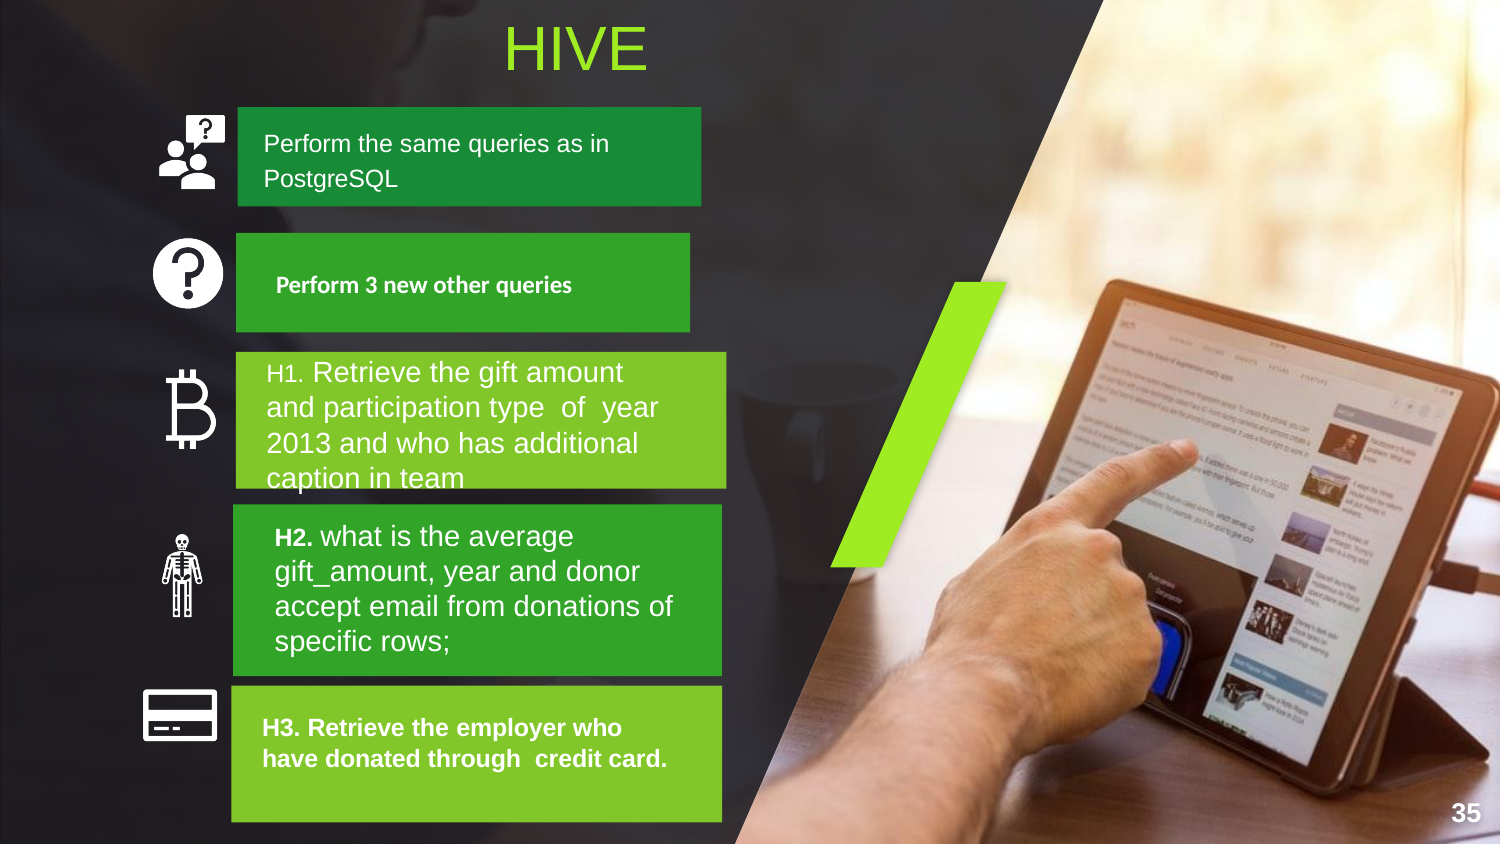

# HIVE

Perform the same queries as in PostgreSQL

Perform 3 new other queries

H1. Retrieve the gift amount and participation type  of  year 2013 and who has additional caption in team

H2. what is the average gift_amount, year and donor accept email from donations of specific rows;

H3. Retrieve the employer who have donated through  credit card.

35